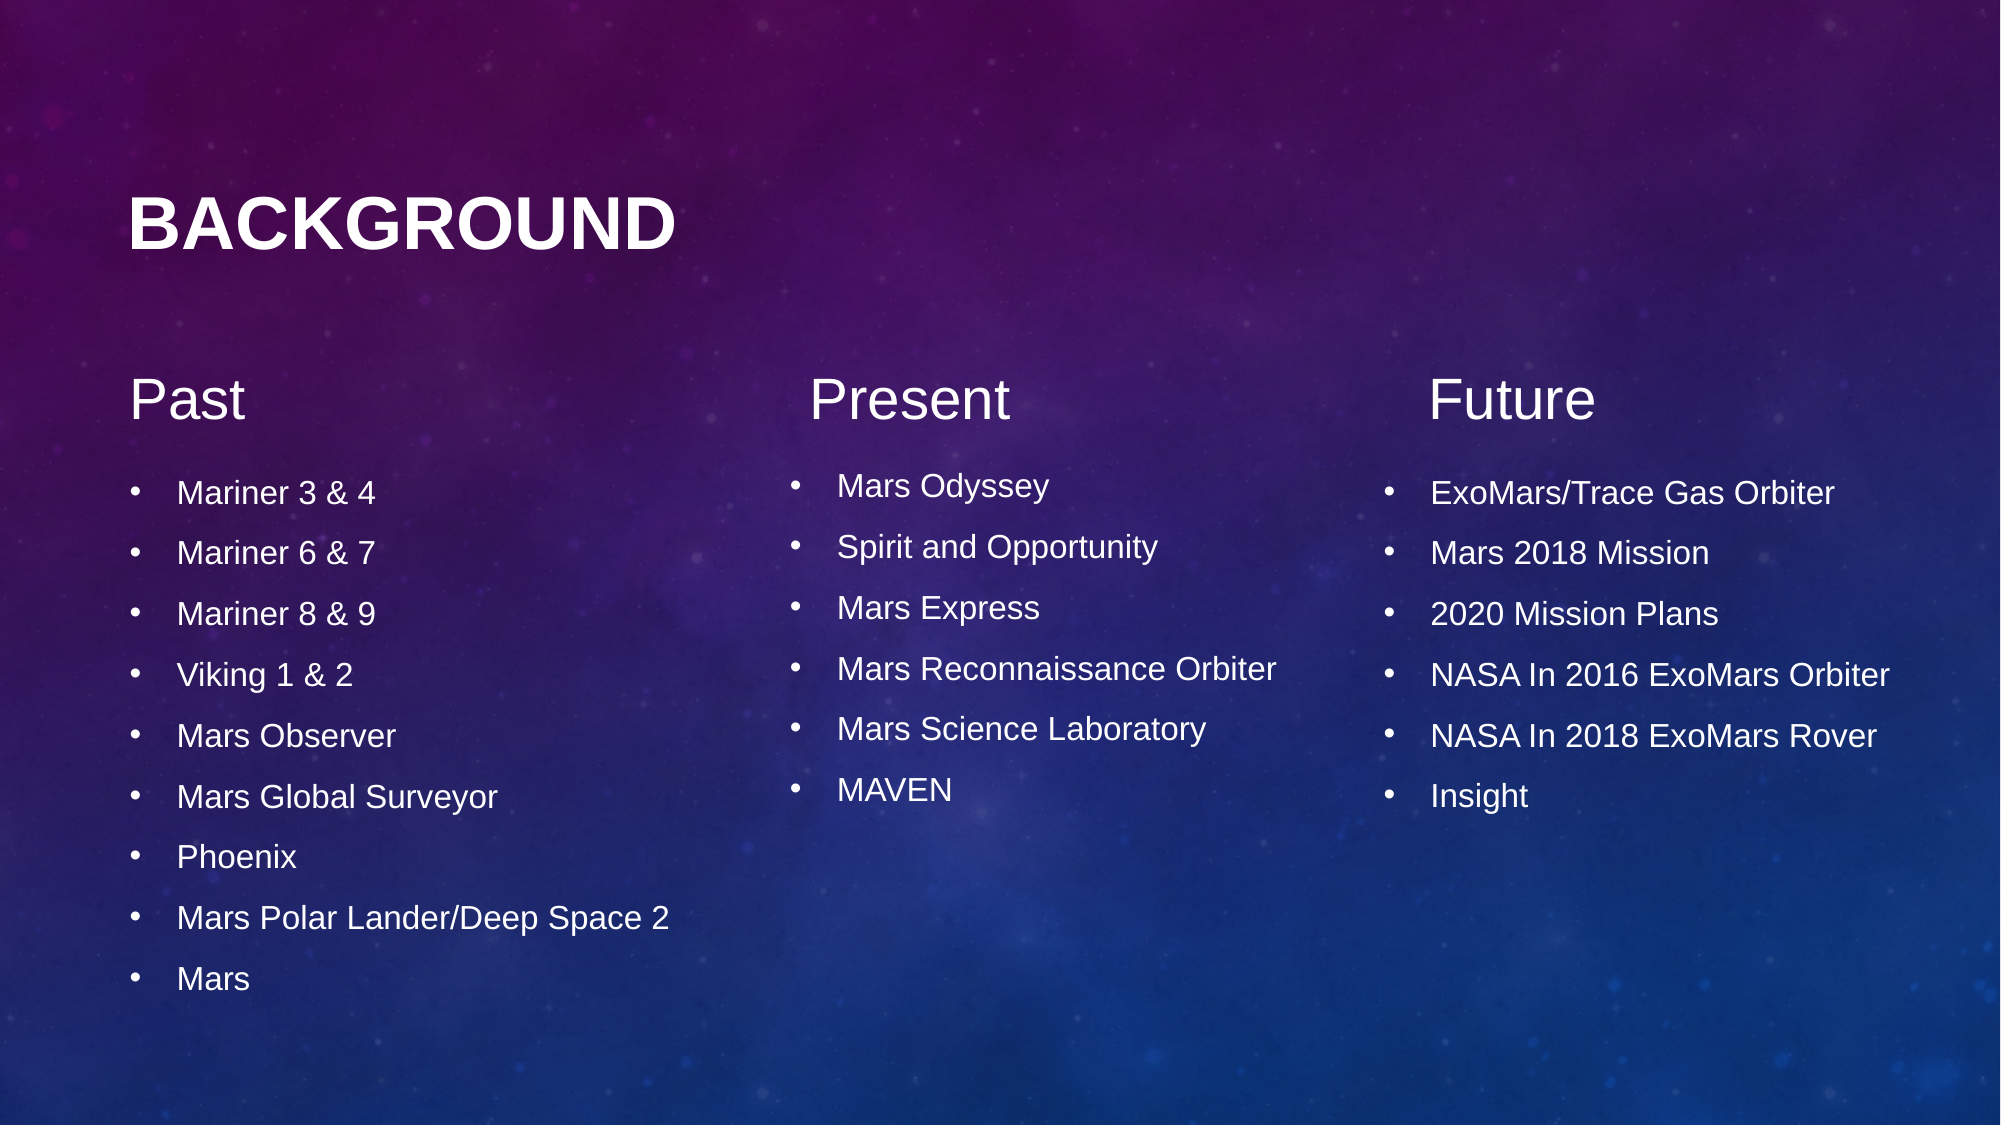

# Background
Past
Present
Future
Mars Odyssey
Spirit and Opportunity
Mars Express
Mars Reconnaissance Orbiter
Mars Science Laboratory
MAVEN

Mariner 3 & 4
Mariner 6 & 7
Mariner 8 & 9
Viking 1 & 2
Mars Observer
Mars Global Surveyor
Phoenix
Mars Polar Lander/Deep Space 2
Mars
ExoMars/Trace Gas Orbiter
Mars 2018 Mission
2020 Mission Plans
NASA In 2016 ExoMars Orbiter
NASA In 2018 ExoMars Rover
Insight